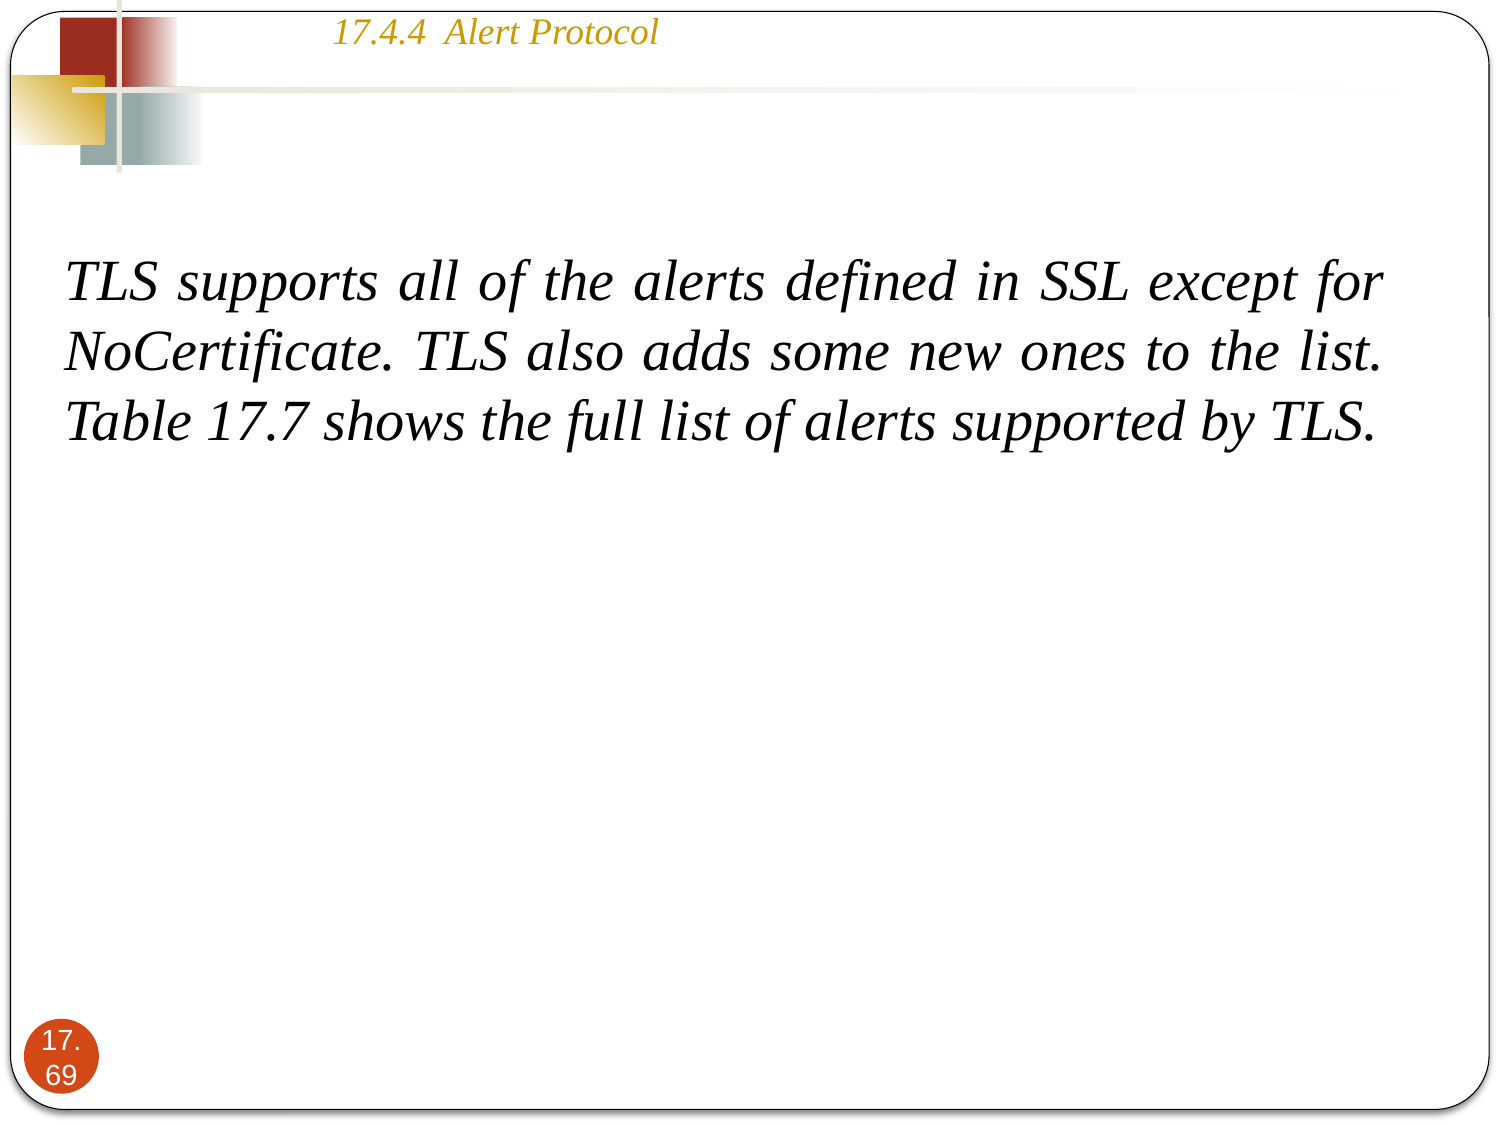

17.4.4  Alert Protocol

TLS supports all of the alerts defined in SSL except for NoCertificate. TLS also adds some new ones to the list. Table 17.7 shows the full list of alerts supported by TLS.
17.69